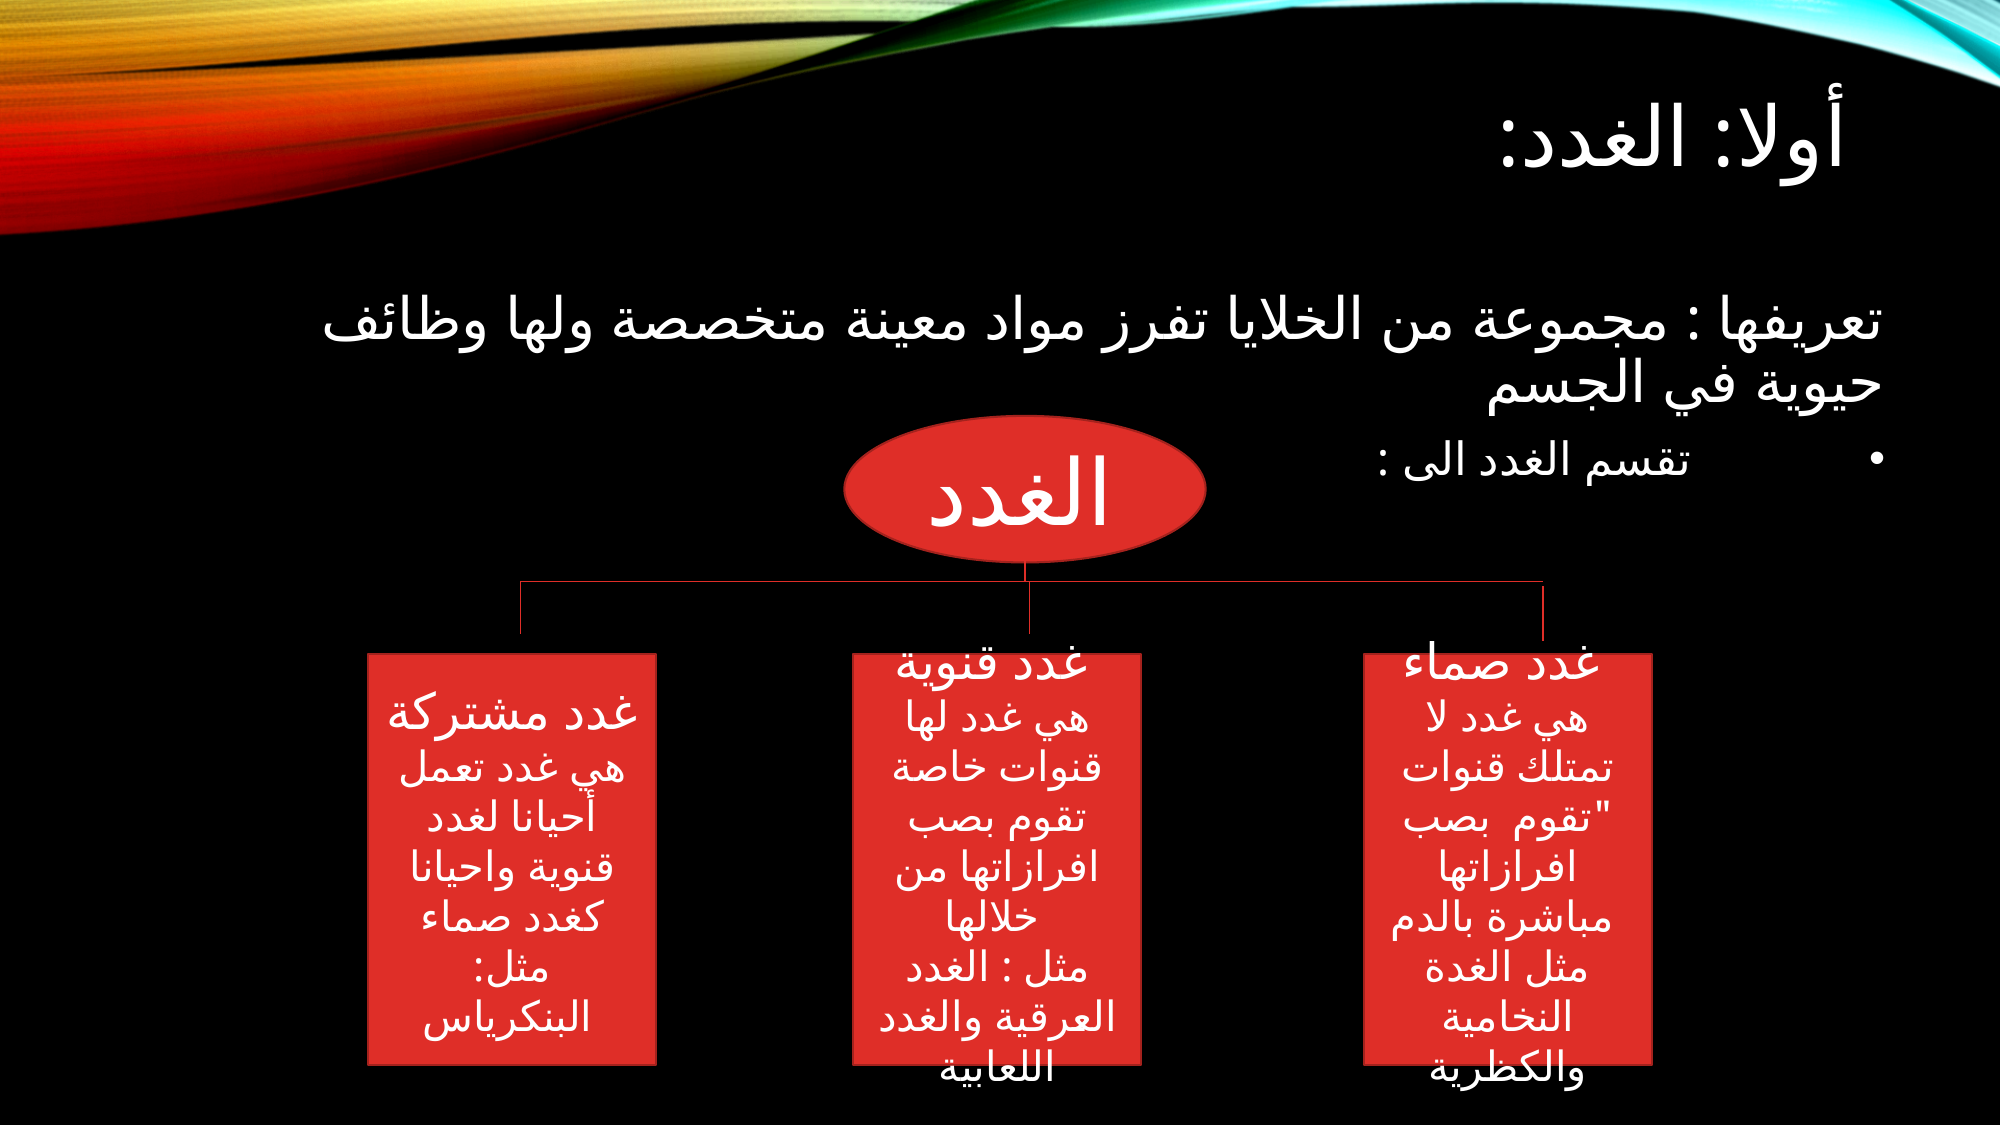

# أولا: الغدد:

تعريفها : مجموعة من الخلايا تفرز مواد معينة متخصصة ولها وظائف حيوية في الجسم
             تقسم الغدد الى :

الغدد
غدد مشتركة
هي غدد تعمل أحيانا لغدد قنوية واحيانا كغدد صماء
مثل: البنكرياس
غدد قنوية
هي غدد لها قنوات خاصة تقوم بصب افرازاتها من خلالها
مثل : الغدد العرقية والغدد اللعابية
غدد صماء
هي غدد لا تمتلك قنوات "تقوم  بصب افرازاتها مباشرة بالدم
مثل الغدة النخامية والكظرية